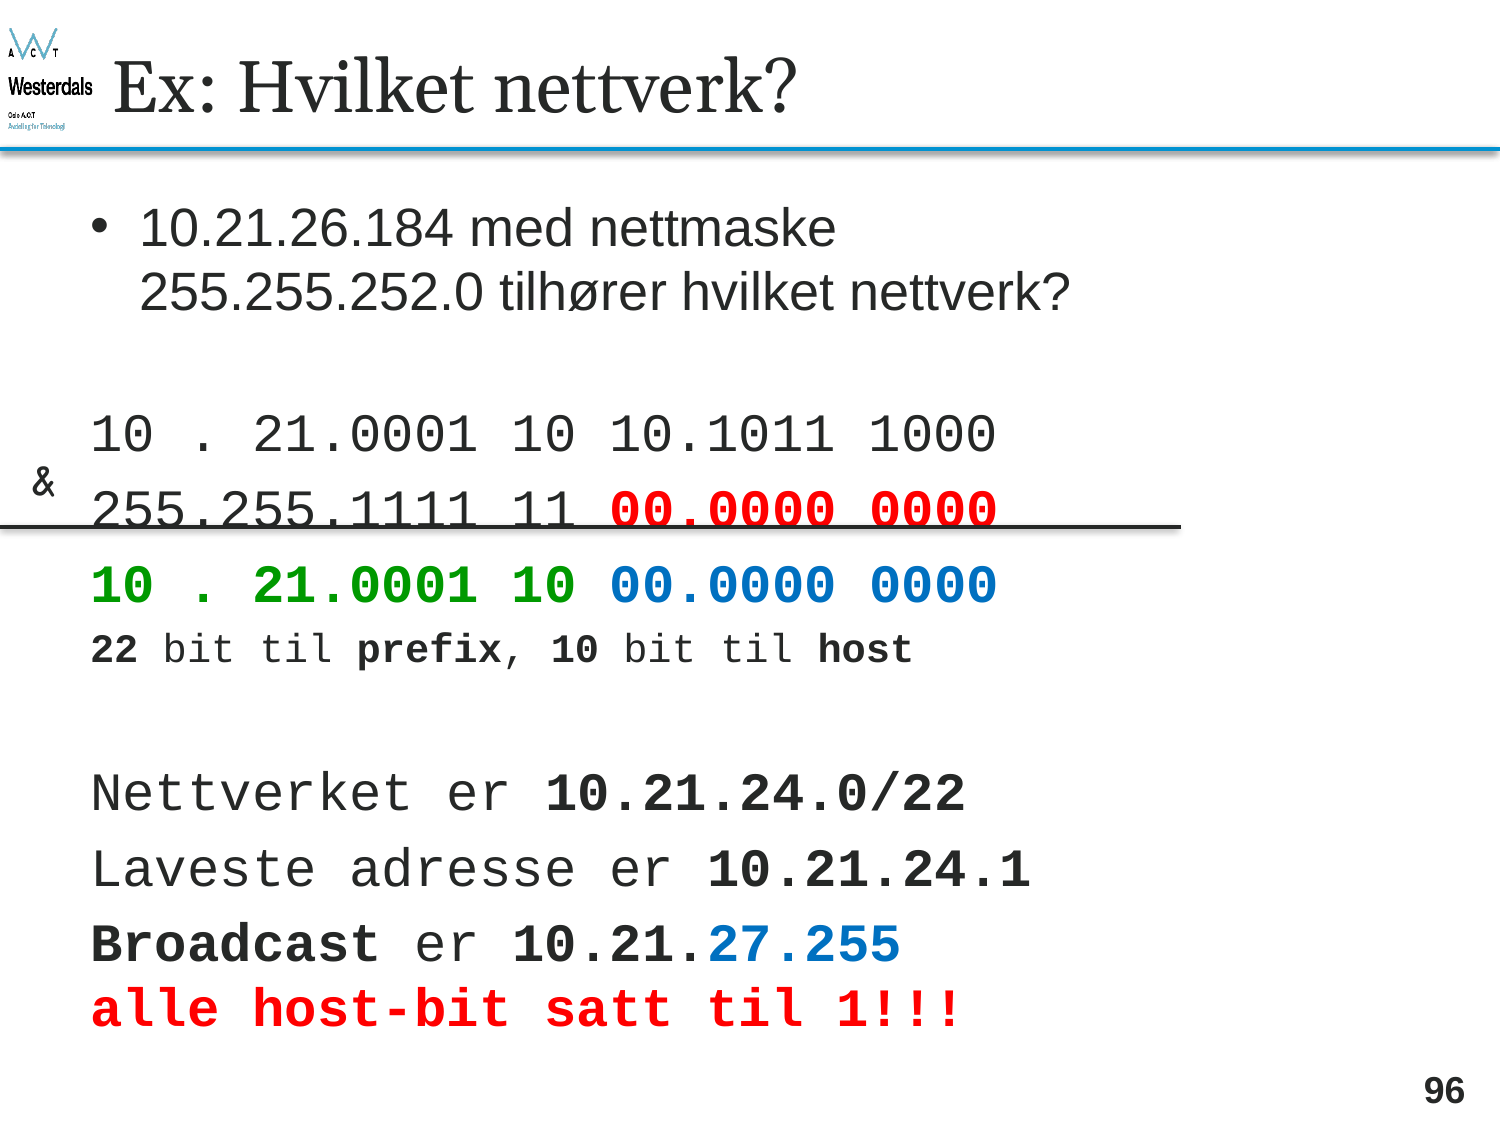

# Ex: Hvilket nettverk?
10.21.26.184 med nettmaske
255.255.252.0 tilhører hvilket nettverk?
10 . 21.0001 10 10.1011 1000
255.255.1111 11 00.0000 0000
10 . 21.0001 10 00.0000 0000
22 bit til prefix, 10 bit til host

Nettverket er 10.21.24.0/22
Laveste adresse er 10.21.24.1
Broadcast er 10.21.27.255
alle host-bit satt til 1!!!
&
96
Bjørn O. Listog -- blistog@nith.no